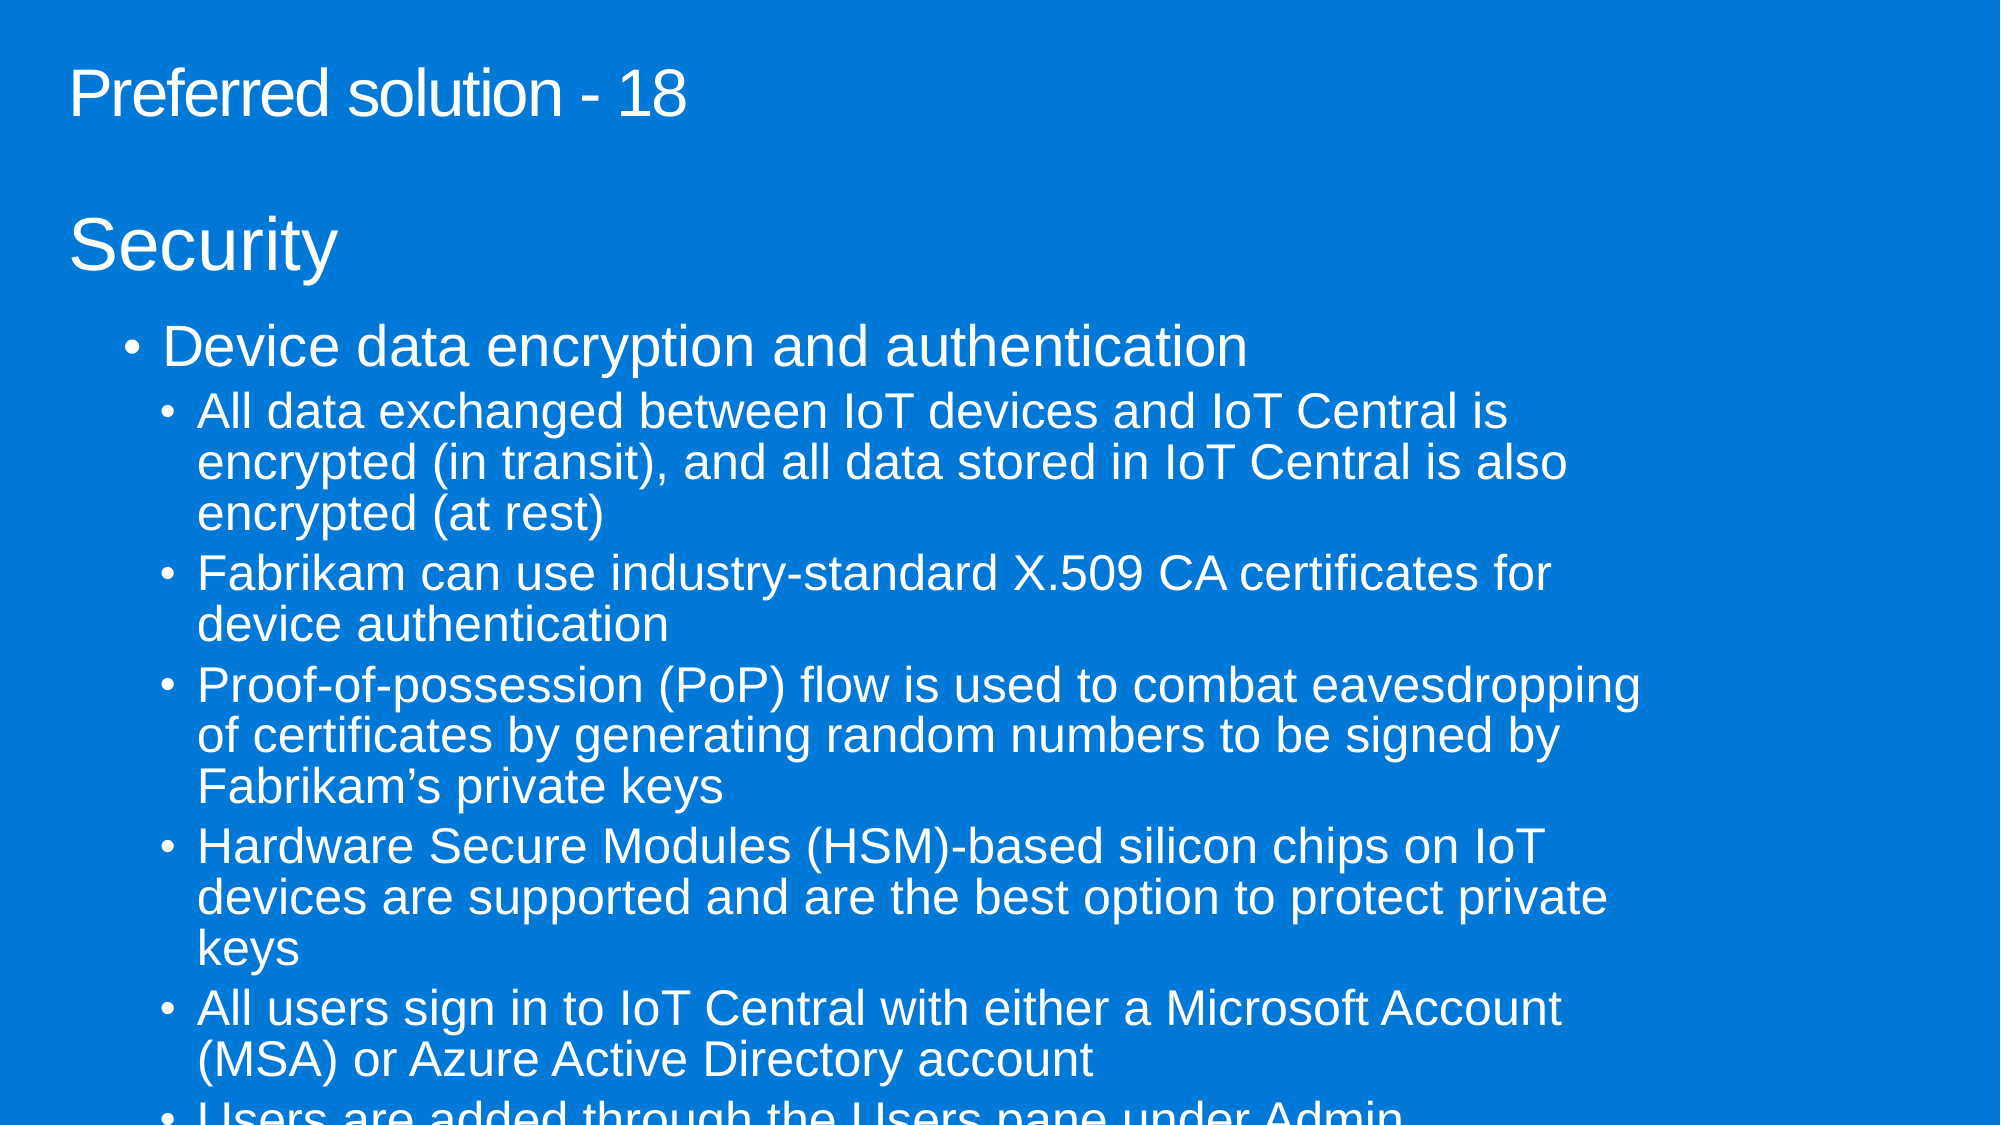

# Preferred solution - 18
Security

Device data encryption and authentication
All data exchanged between IoT devices and IoT Central is encrypted (in transit), and all data stored in IoT Central is also encrypted (at rest)
Fabrikam can use industry-standard X.509 CA certificates for device authentication
Proof-of-possession (PoP) flow is used to combat eavesdropping of certificates by generating random numbers to be signed by Fabrikam’s private keys
Hardware Secure Modules (HSM)-based silicon chips on IoT devices are supported and are the best option to protect private keys
All users sign in to IoT Central with either a Microsoft Account (MSA) or Azure Active Directory account
Users are added through the Users pane under Admin